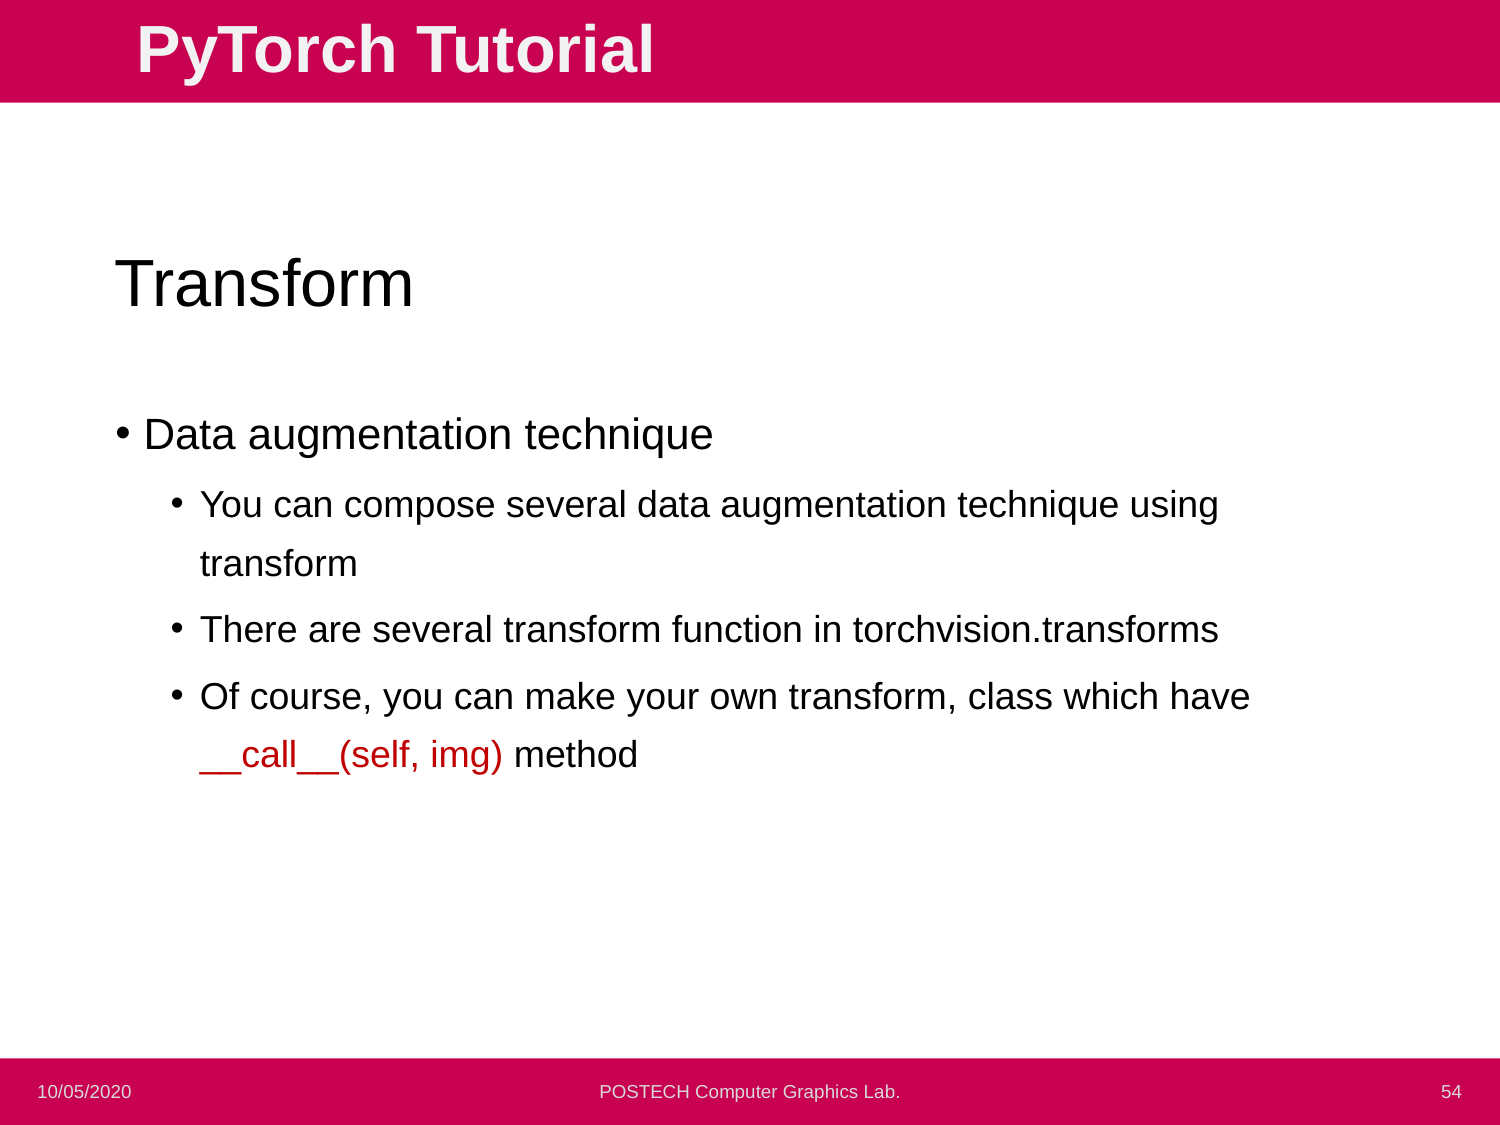

PyTorch Tutorial
Transform
Data augmentation technique
You can compose several data augmentation technique using transform
There are several transform function in torchvision.transforms
Of course, you can make your own transform, class which have __call__(self, img) method
10/05/2020
POSTECH Computer Graphics Lab.
54